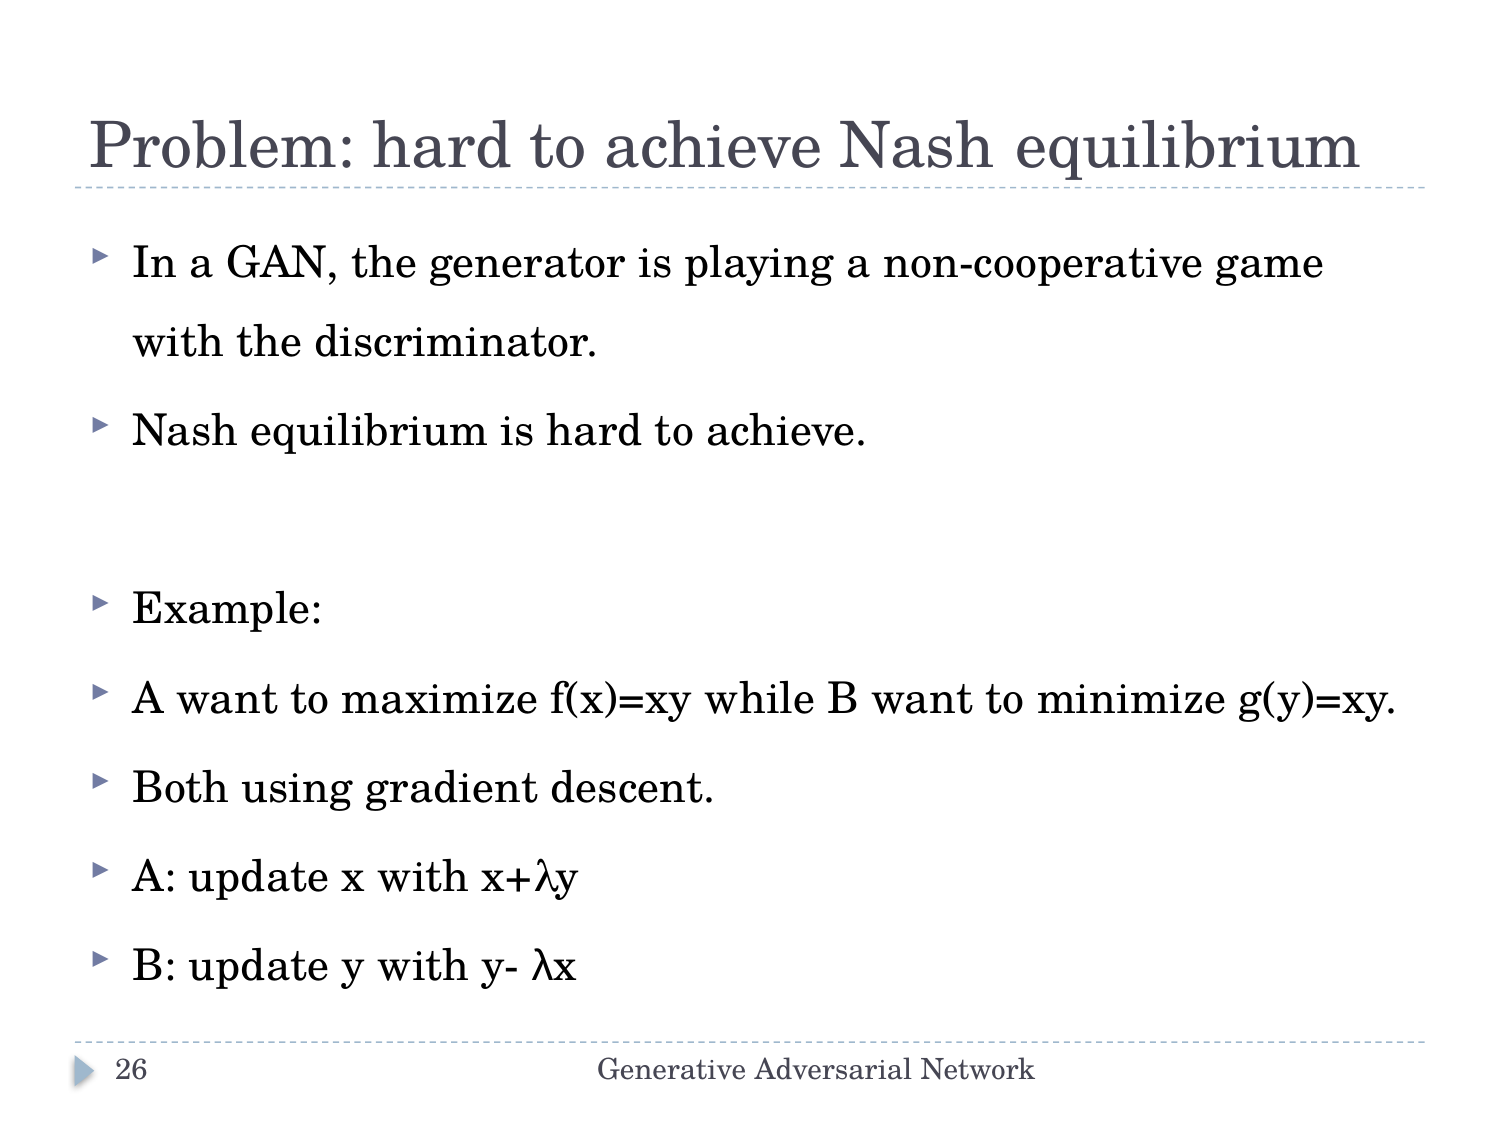

# Problem: hard to achieve Nash equilibrium
In a GAN, the generator is playing a non-cooperative game with the discriminator.
Nash equilibrium is hard to achieve.

Example:
A want to maximize f(x)=xy while B want to minimize g(y)=xy.
Both using gradient descent.
A: update x with x+λy
B: update y with y- λx
26
Generative Adversarial Network